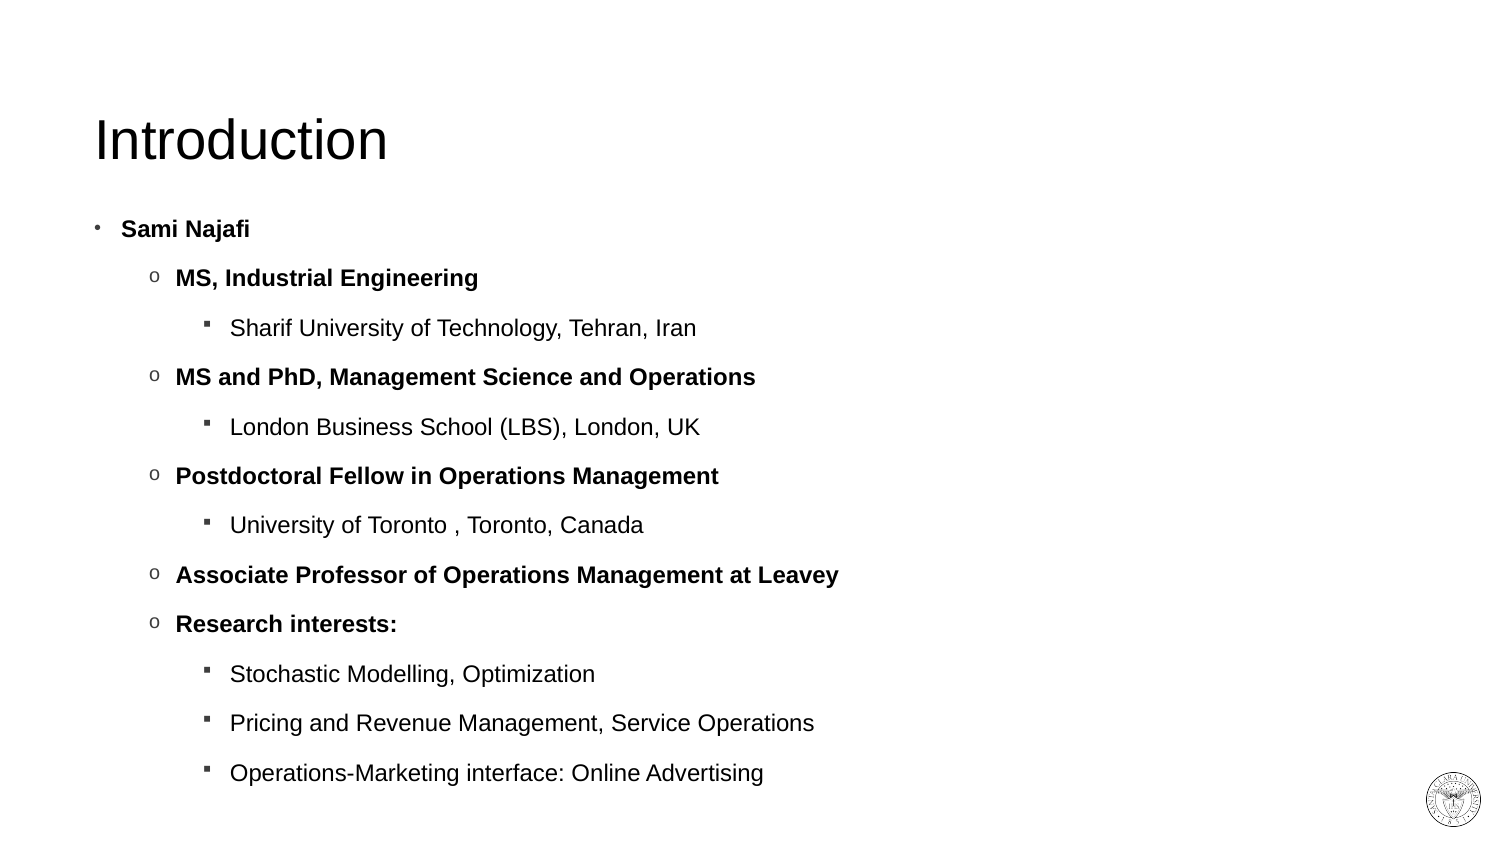

# Introduction
Sami Najafi
MS, Industrial Engineering
Sharif University of Technology, Tehran, Iran
MS and PhD, Management Science and Operations
London Business School (LBS), London, UK
Postdoctoral Fellow in Operations Management
University of Toronto , Toronto, Canada
Associate Professor of Operations Management at Leavey
Research interests:
Stochastic Modelling, Optimization
Pricing and Revenue Management, Service Operations
Operations-Marketing interface: Online Advertising